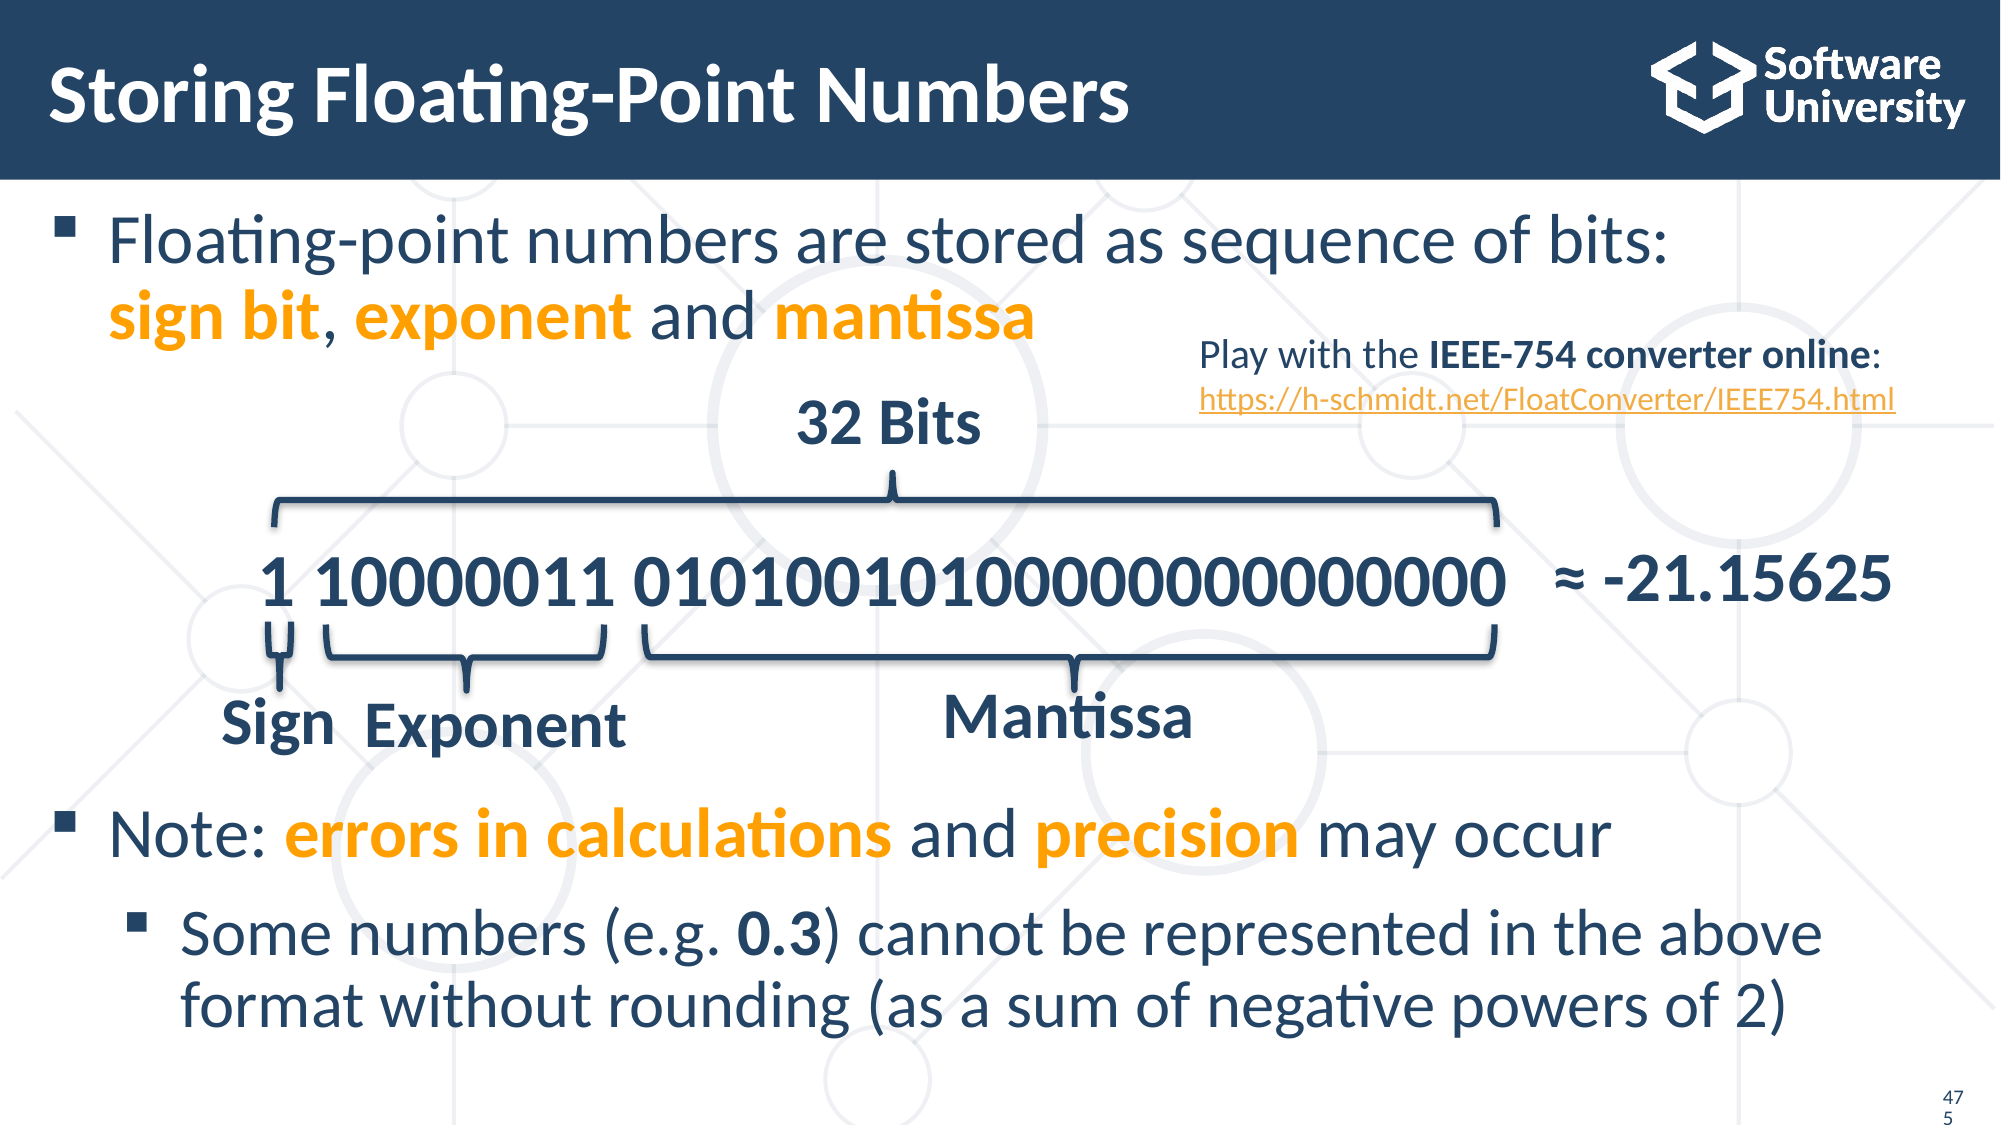

# Storing Floating-Point Numbers
Floating-point numbers are stored as sequence of bits:
sign bit, exponent and mantissa

Note: errors in calculations and precision may occur
Some numbers (e.g. 0.3) cannot be represented in the above format without rounding (as a sum of negative powers of 2)

Play with the IEEE-754 converter online:
https://h-schmidt.net/FloatConverter/IEEE754.html
32 Bits

≈ -21.15625
1 10000011 01010010100000000000000

Mantissa
Sign
Exponent
475